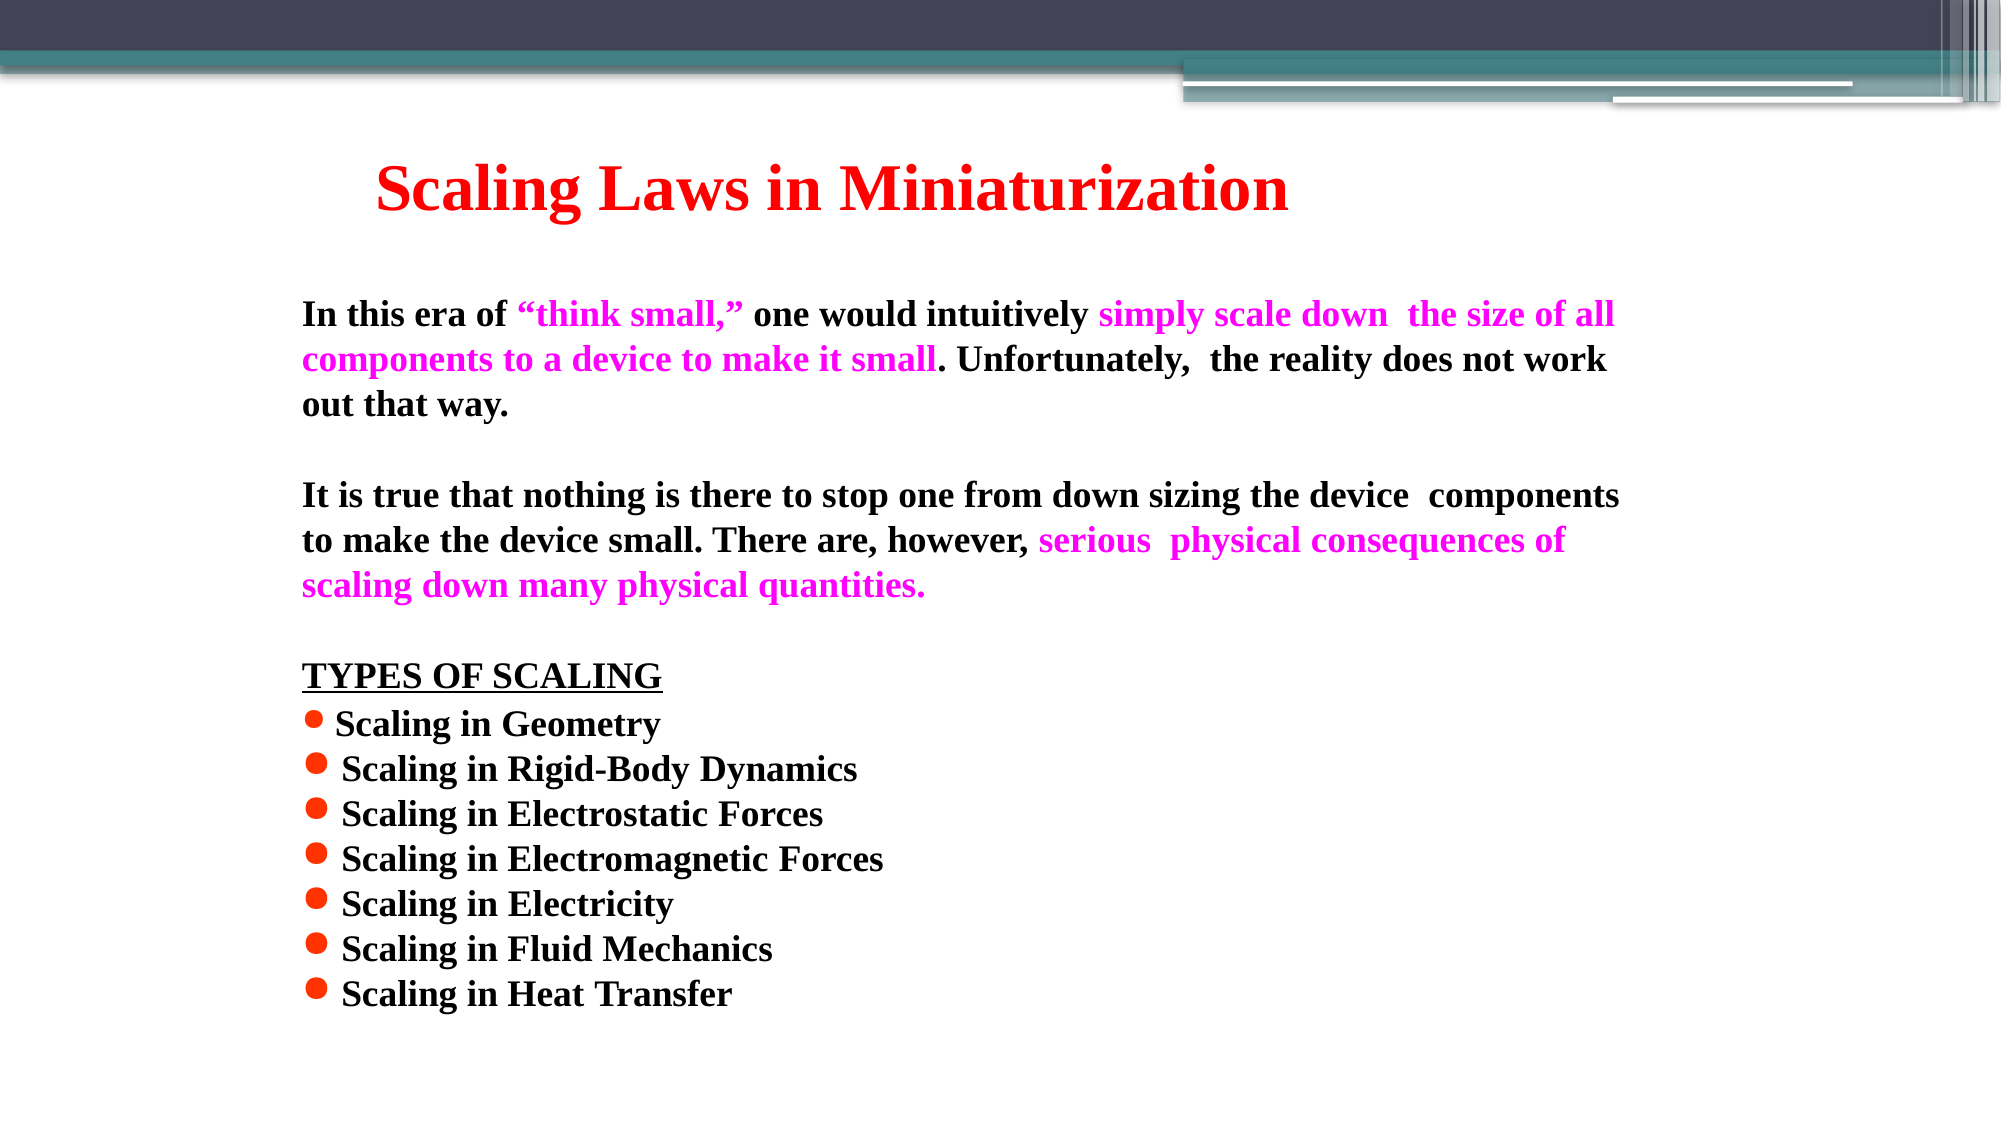

# Scaling Laws in Miniaturization
In this era of “think small,” one would intuitively simply scale down  the size of all components to a device to make it small. Unfortunately,  the reality does not work out that way.

It is true that nothing is there to stop one from down sizing the device  components to make the device small. There are, however, serious  physical consequences of scaling down many physical quantities.

TYPES OF SCALING
Scaling in Geometry
Scaling in Rigid-Body Dynamics
Scaling in Electrostatic Forces
Scaling in Electromagnetic Forces
Scaling in Electricity
Scaling in Fluid Mechanics
Scaling in Heat Transfer